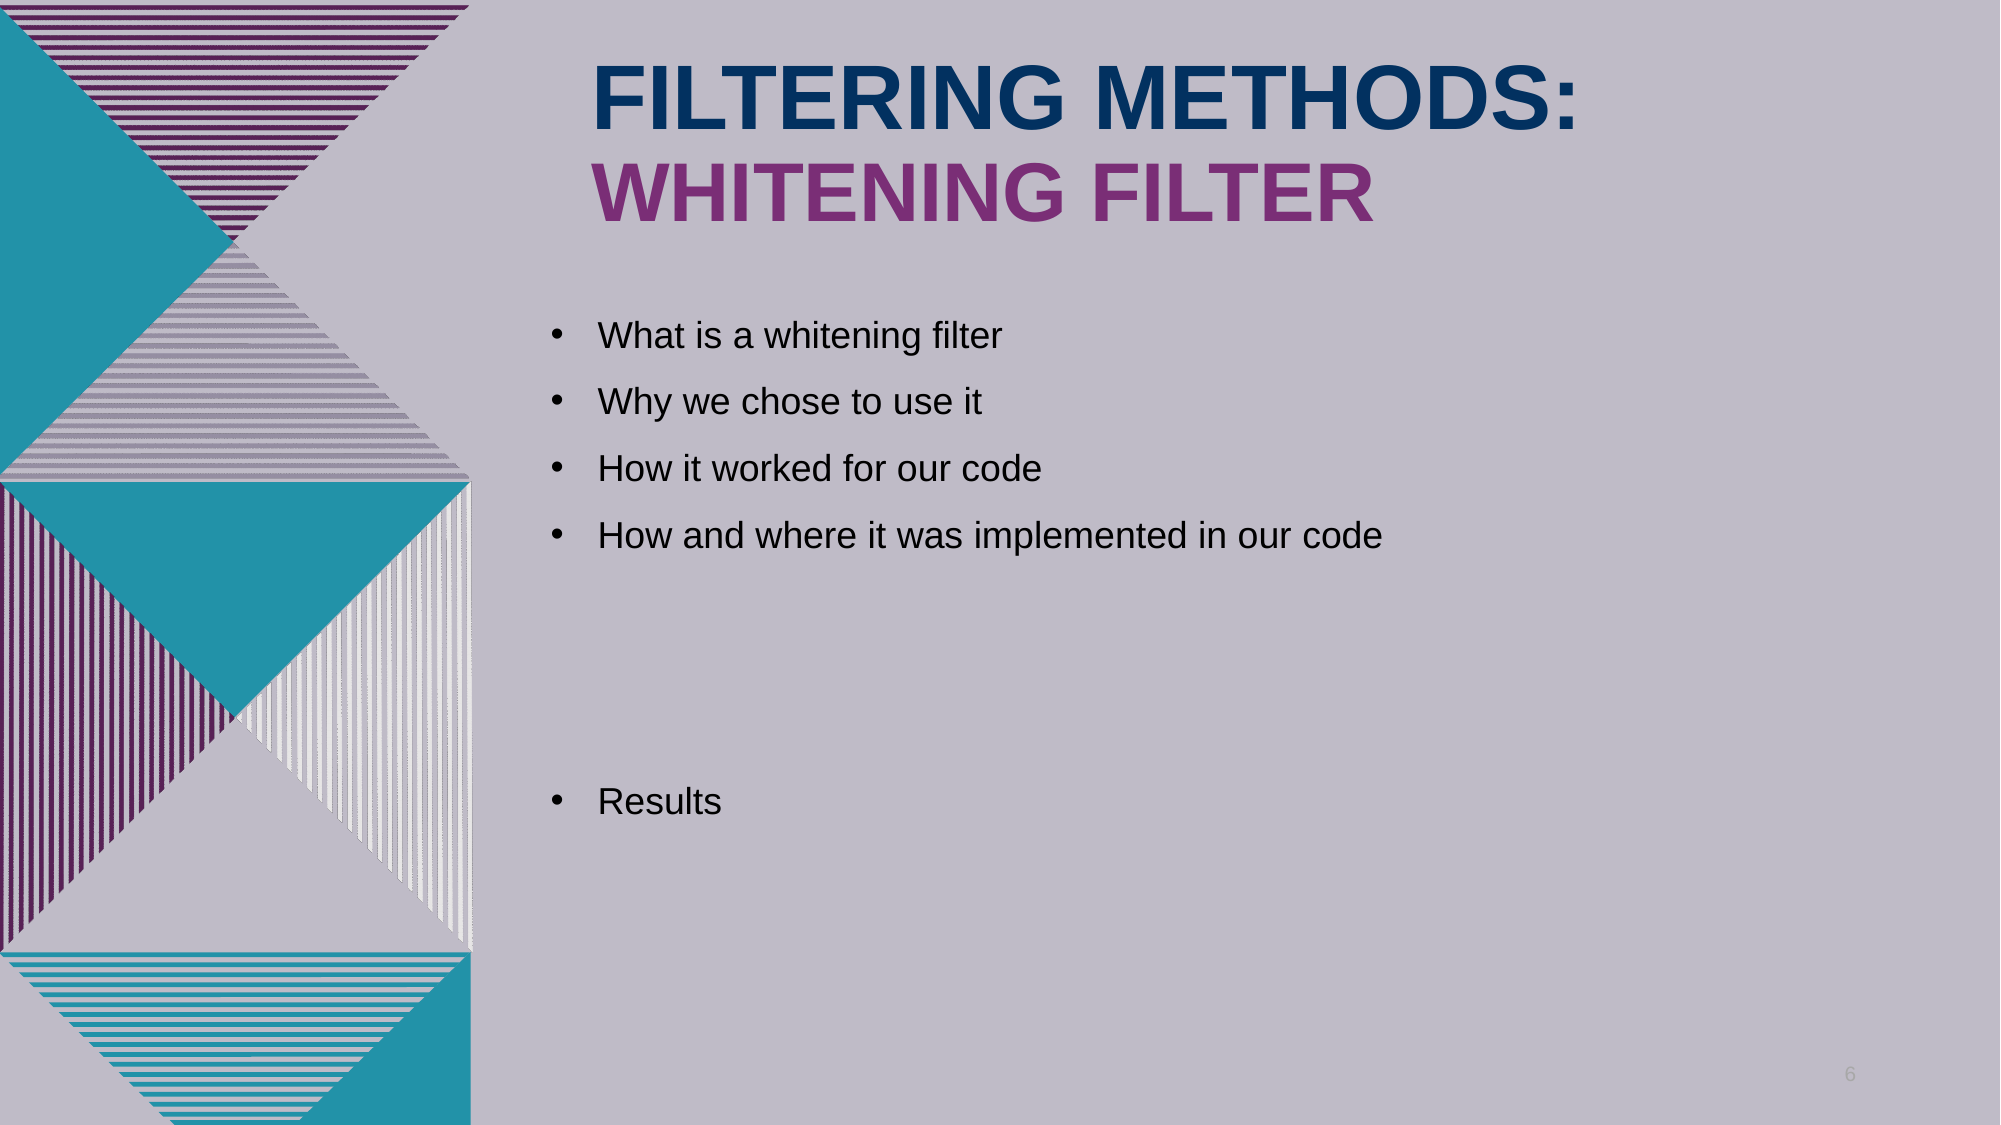

# Filtering Methods: Whitening Filter
What is a whitening filter
Why we chose to use it
How it worked for our code
How and where it was implemented in our code

Results
6